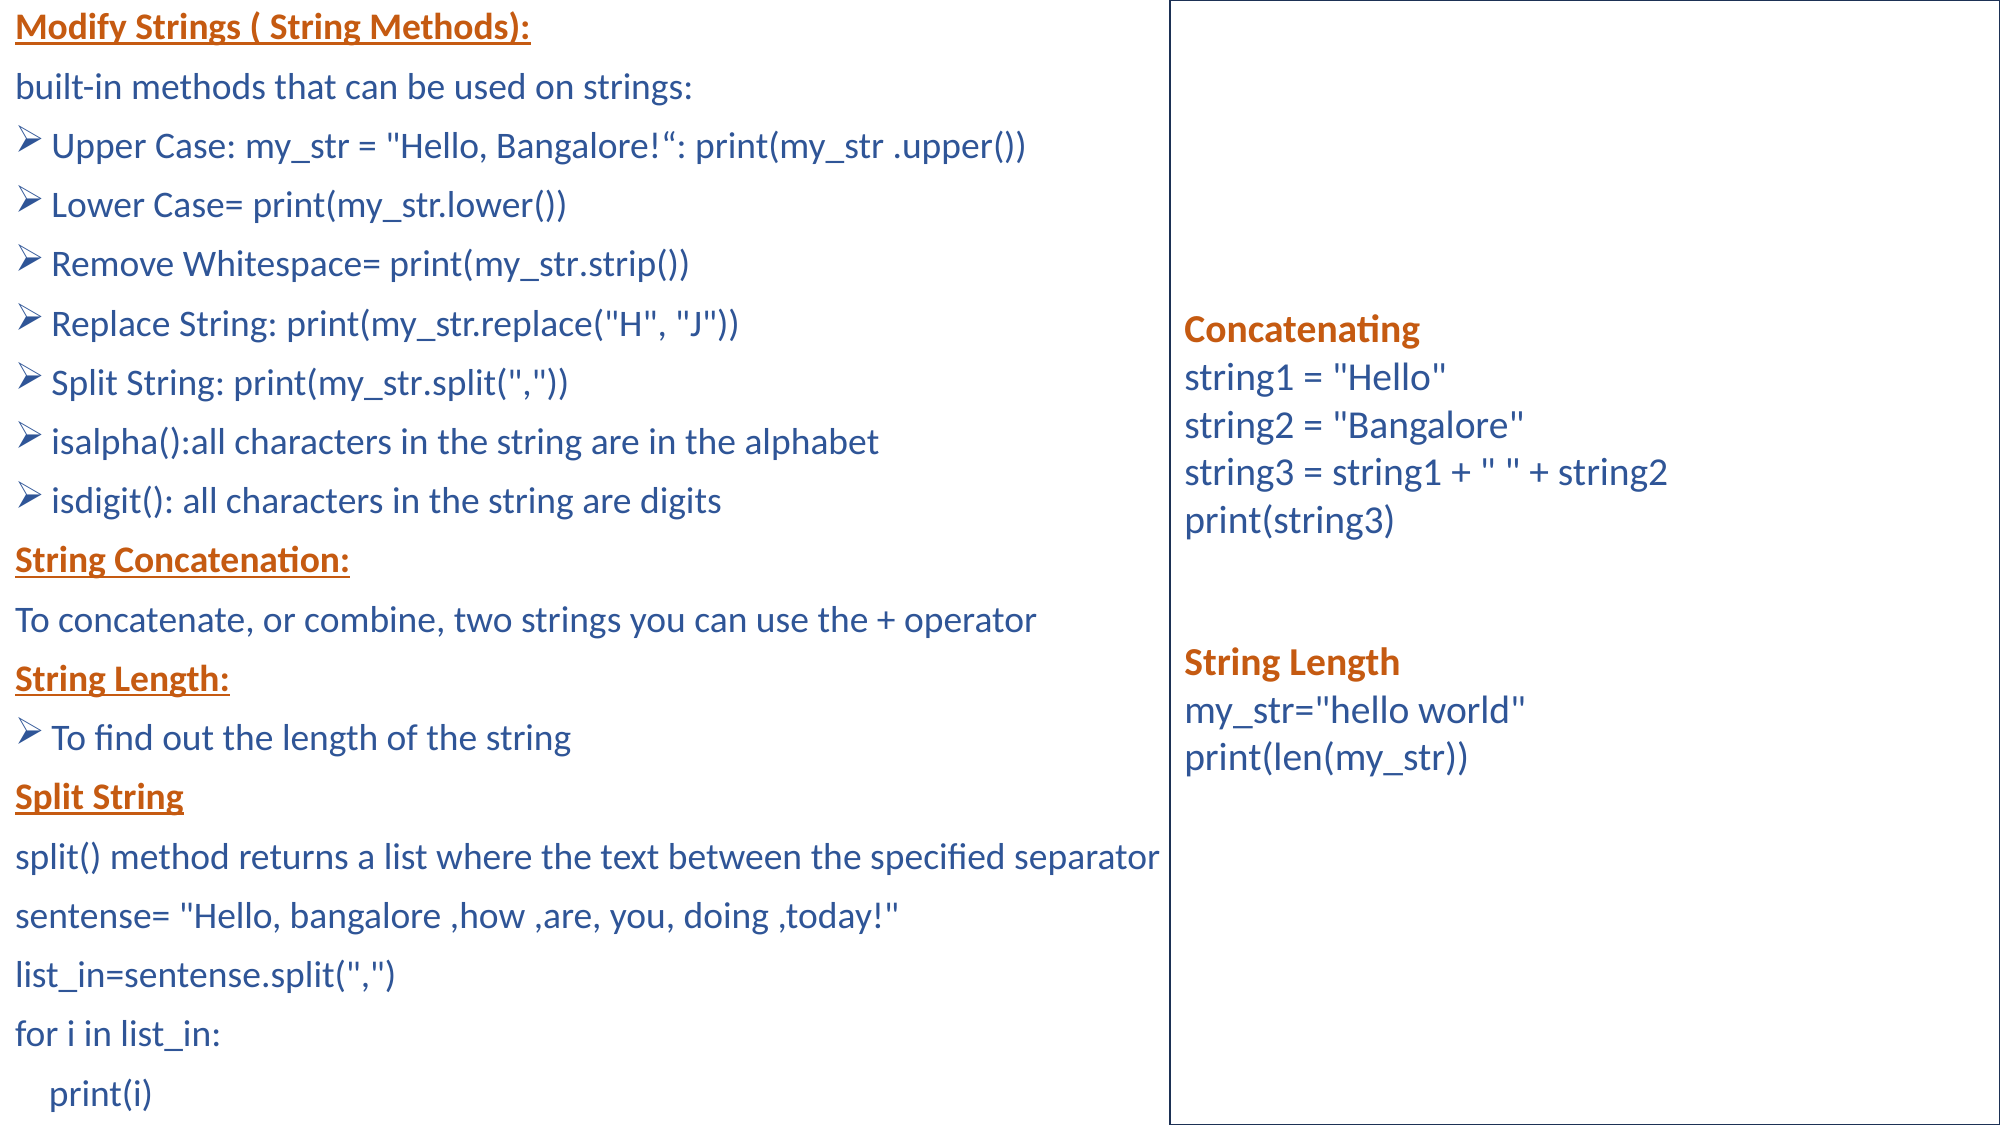

Modify Strings ( String Methods):
built-in methods that can be used on strings:
Upper Case: my_str = "Hello, Bangalore!“: print(my_str .upper())
Lower Case= print(my_str.lower())
Remove Whitespace= print(my_str.strip())
Replace String: print(my_str.replace("H", "J"))
Split String: print(my_str.split(","))
isalpha():all characters in the string are in the alphabet
isdigit(): all characters in the string are digits
String Concatenation:
To concatenate, or combine, two strings you can use the + operator
String Length:
To find out the length of the string
Split String
split() method returns a list where the text between the specified separator becomes the list items.
sentense= "Hello, bangalore ,how ,are, you, doing ,today!"
list_in=sentense.split(",")
for i in list_in:
    print(i)
Concatenating
string1 = "Hello"
string2 = "Bangalore"
string3 = string1 + " " + string2
print(string3)

String Length
my_str="hello world"
print(len(my_str))